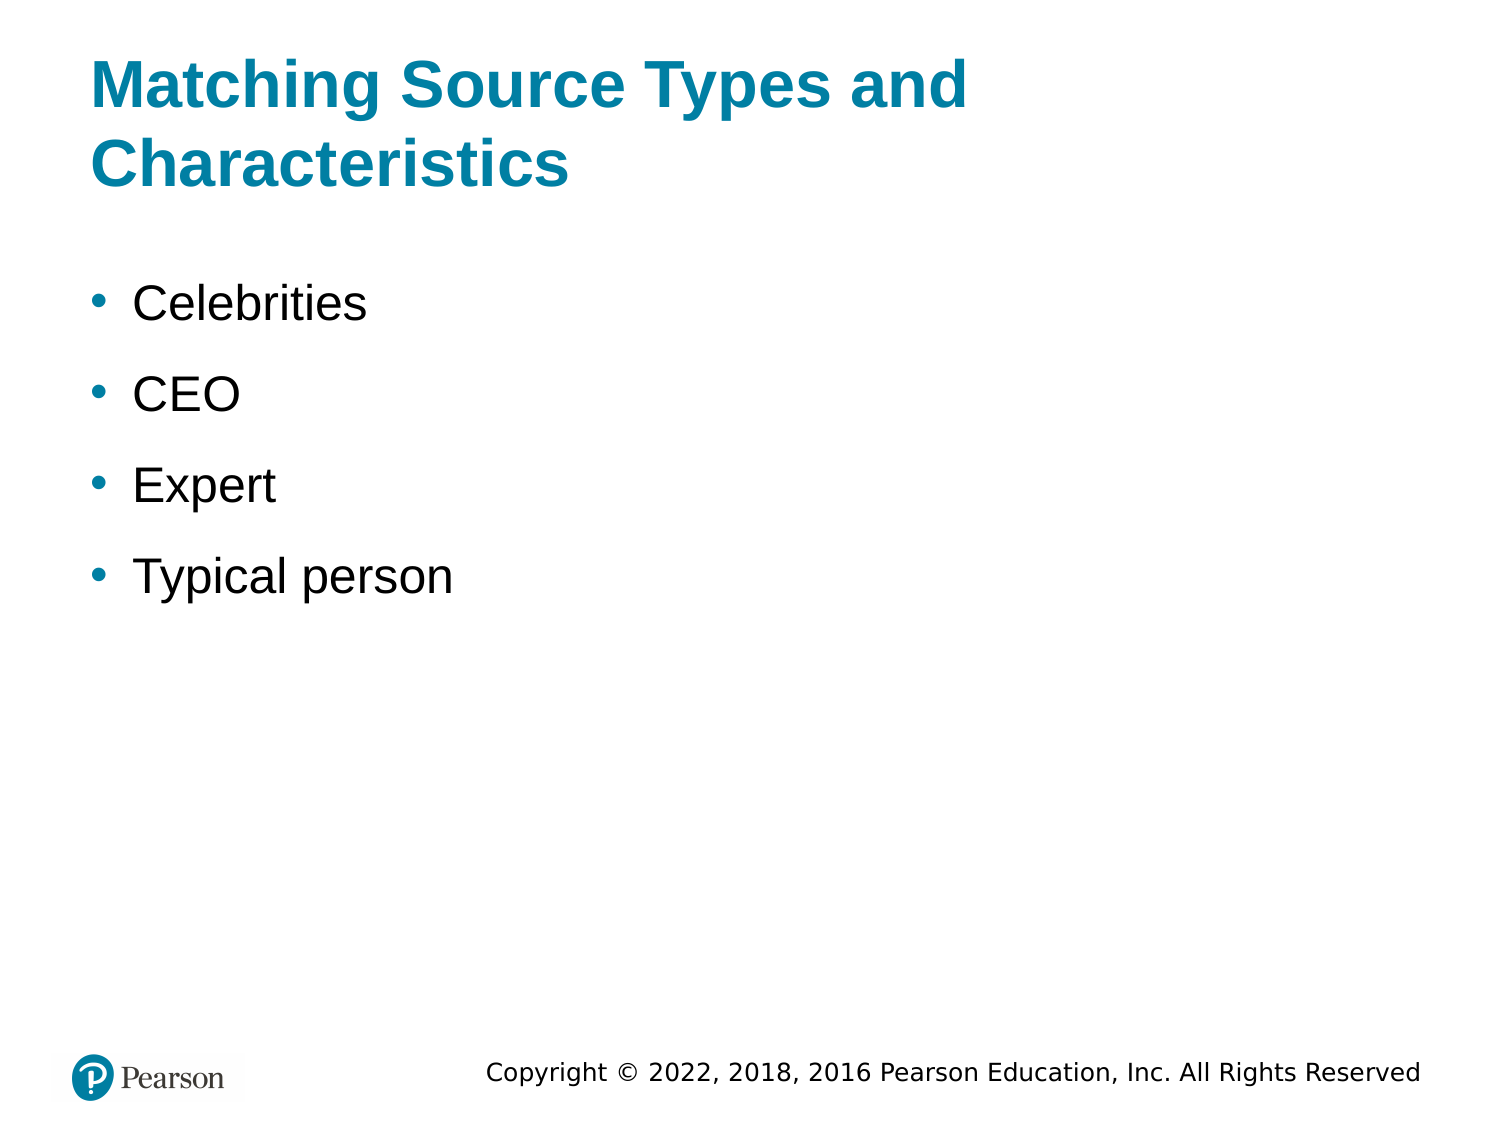

# Matching Source Types and Characteristics
Celebrities
C E O
Expert
Typical person